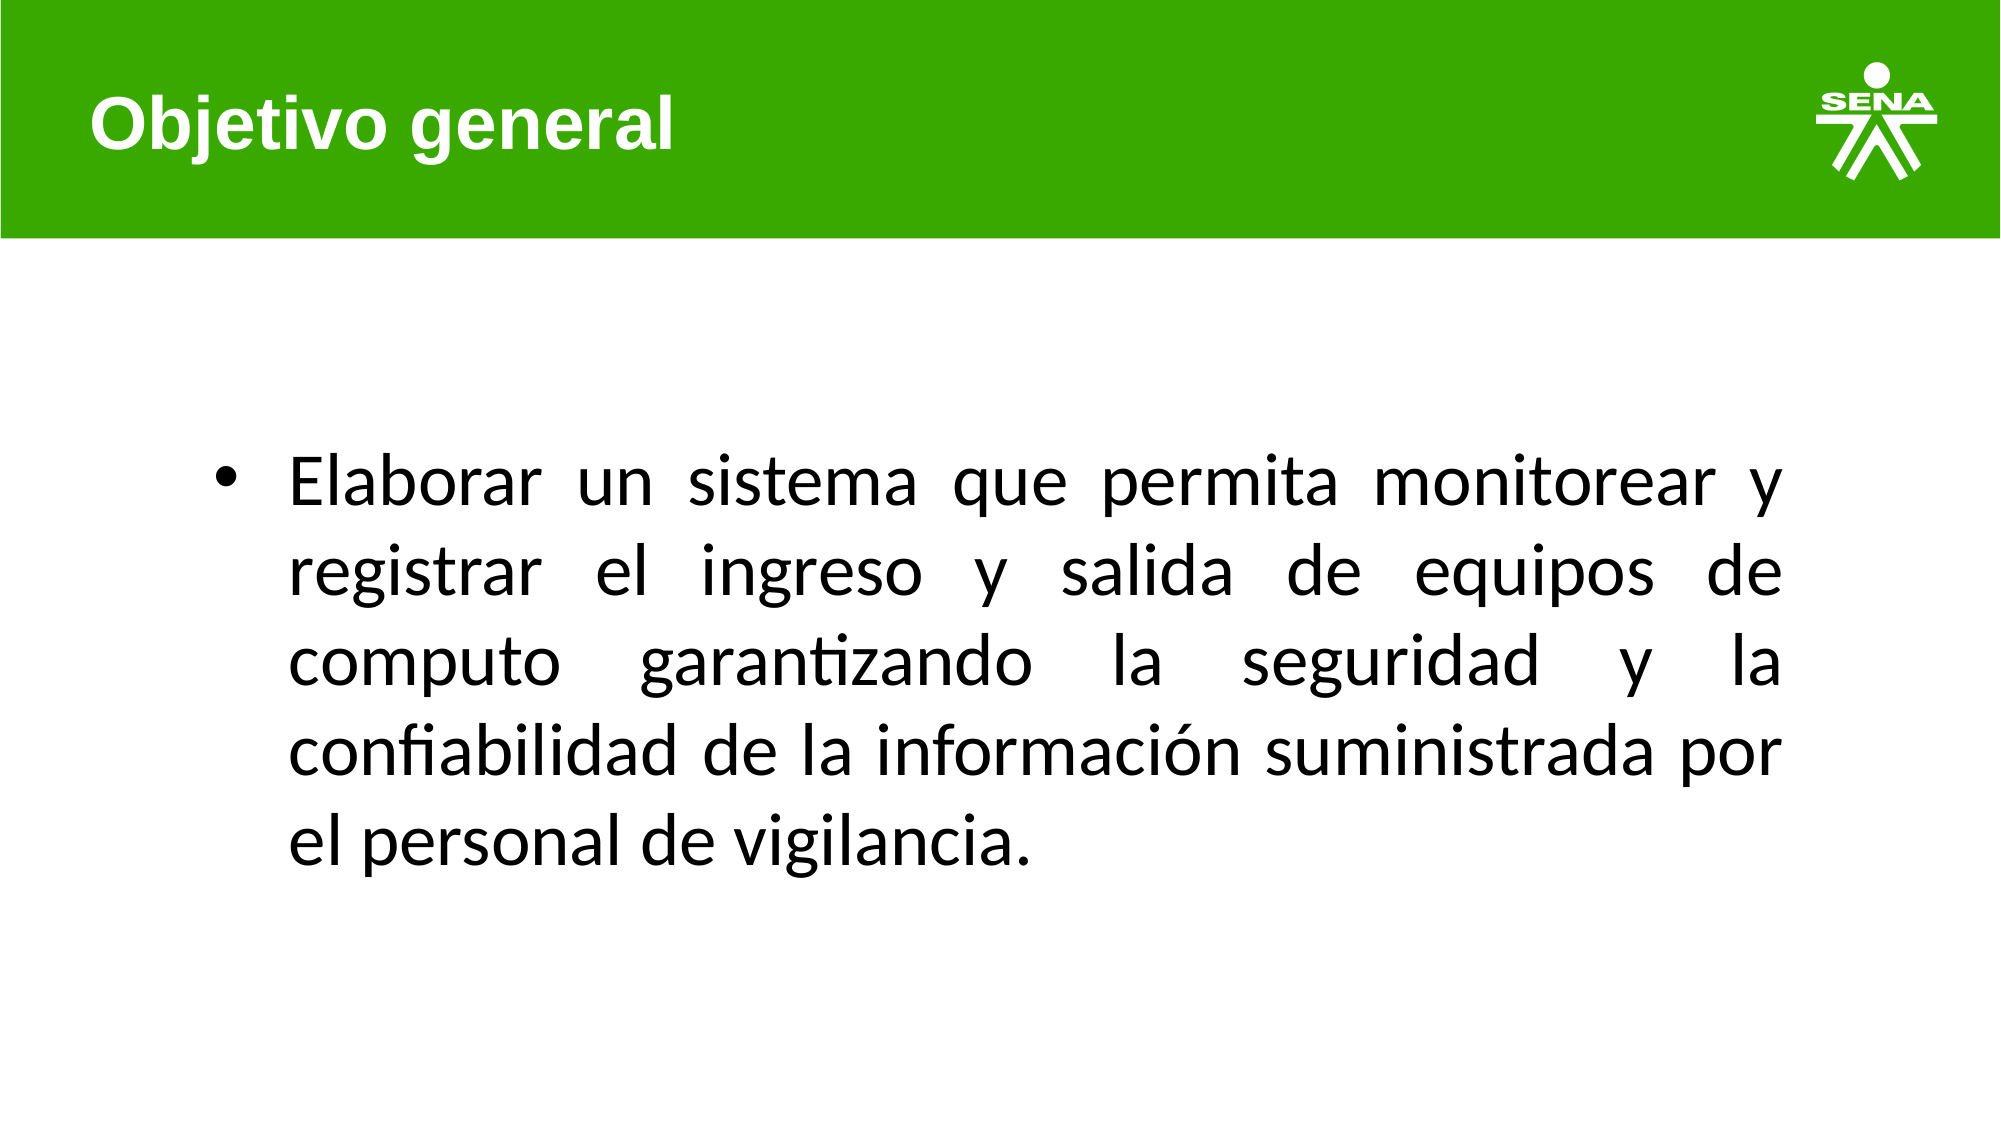

# Objetivo general
Elaborar un sistema que permita monitorear y registrar el ingreso y salida de equipos de computo garantizando la seguridad y la confiabilidad de la información suministrada por el personal de vigilancia.